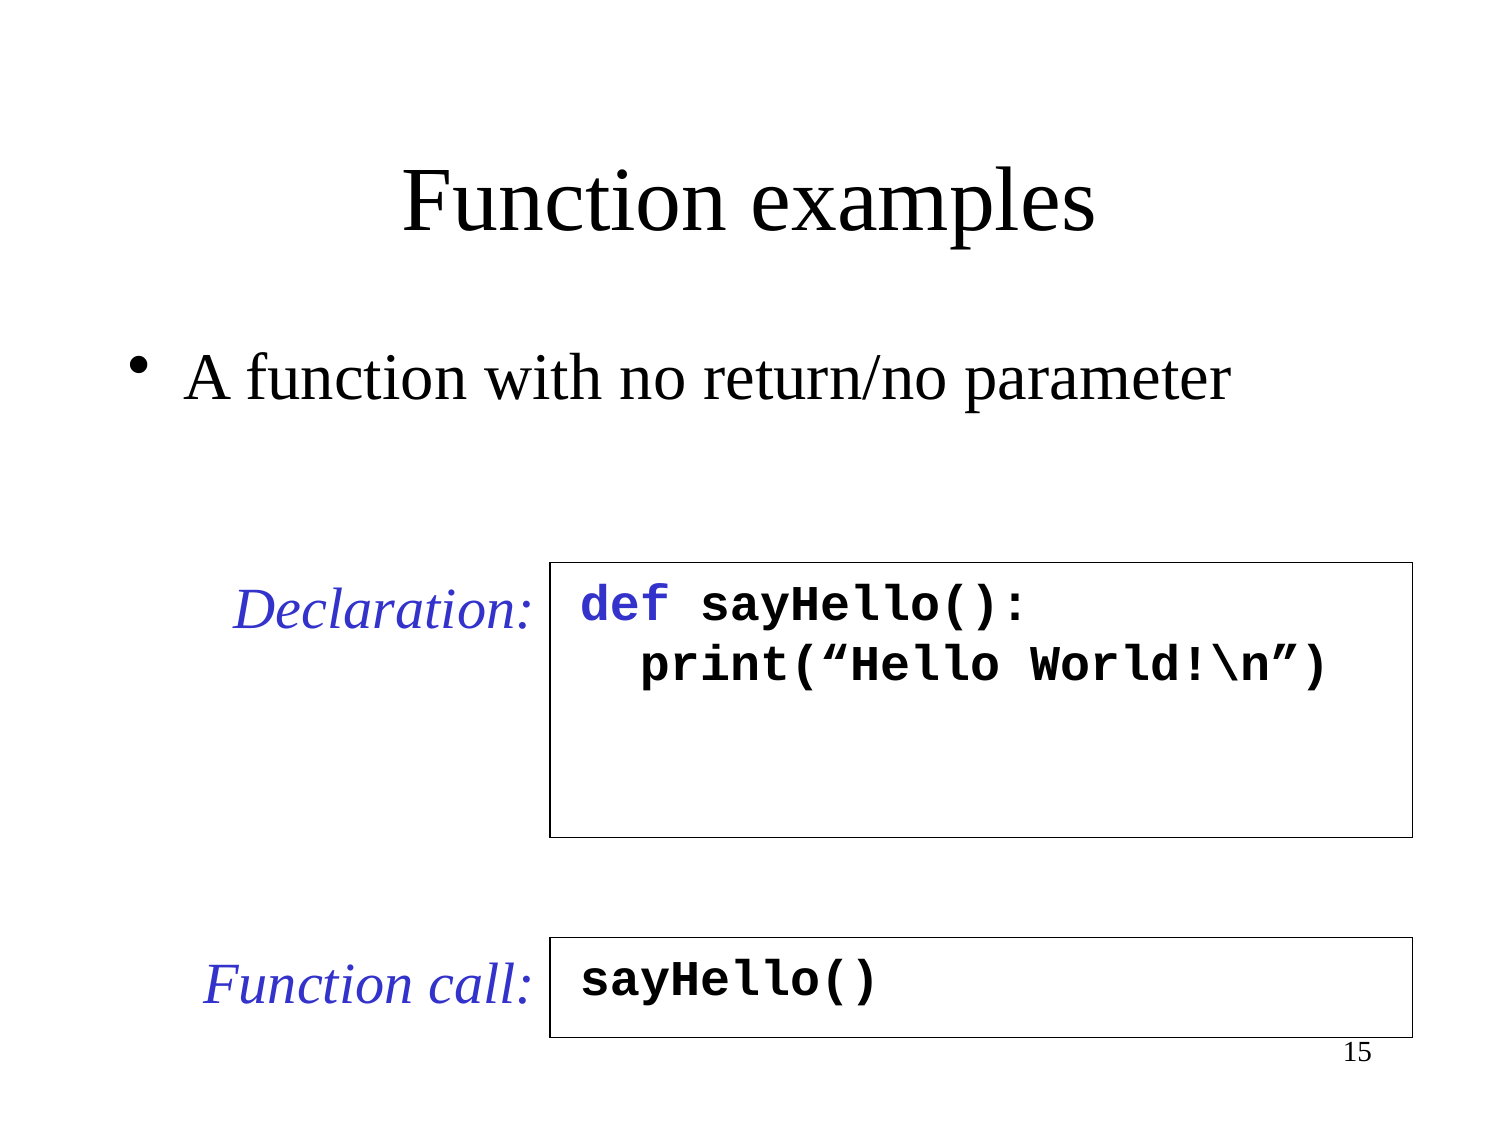

# Function examples
A function with no return/no parameter
Declaration:
def sayHello():
  print(“Hello World!\n”)

Function call:
sayHello()
15